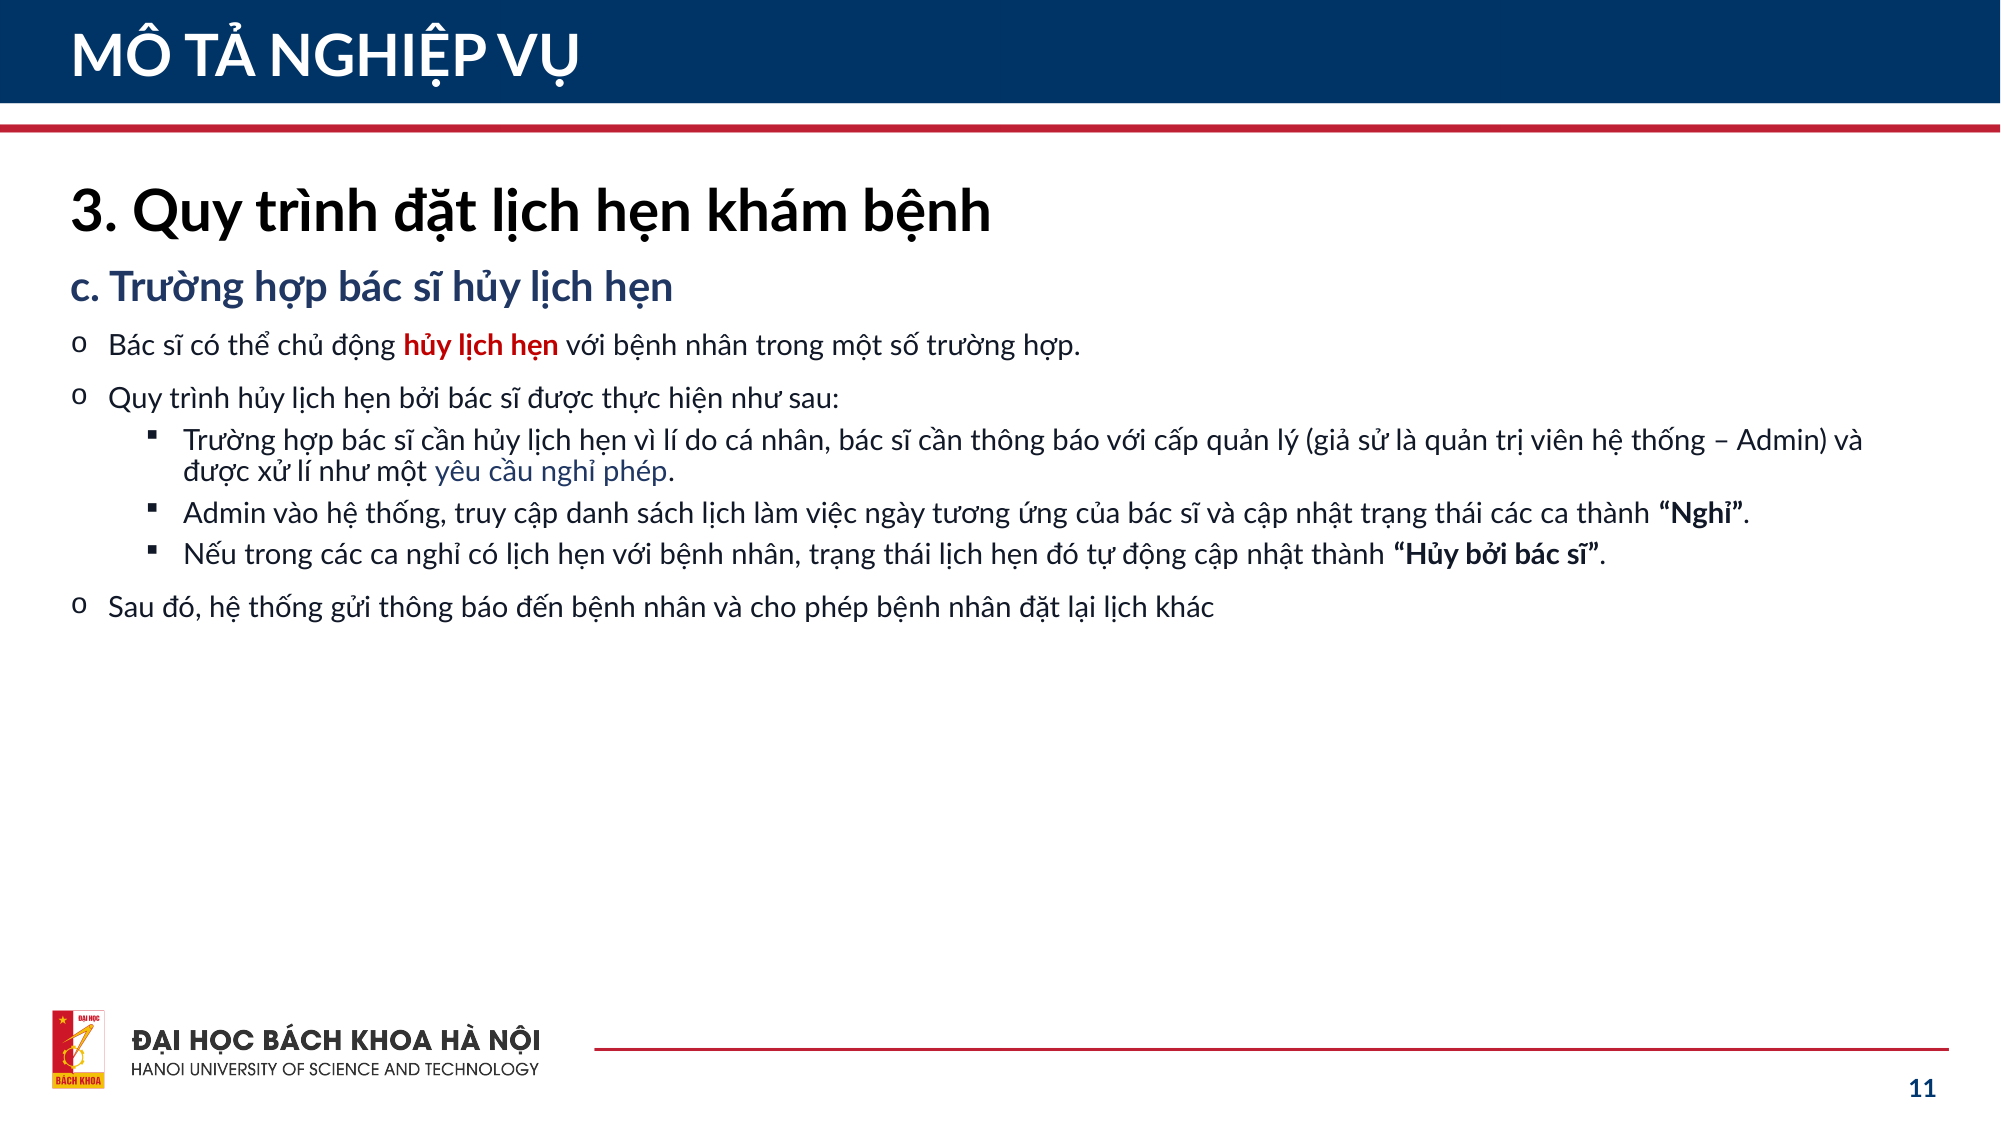

# MÔ TẢ NGHIỆP VỤ
3. Quy trình đặt lịch hẹn khám bệnh
c. Trường hợp bác sĩ hủy lịch hẹn
Bác sĩ có thể chủ động hủy lịch hẹn với bệnh nhân trong một số trường hợp.
Quy trình hủy lịch hẹn bởi bác sĩ được thực hiện như sau:
Trường hợp bác sĩ cần hủy lịch hẹn vì lí do cá nhân, bác sĩ cần thông báo với cấp quản lý (giả sử là quản trị viên hệ thống – Admin) và được xử lí như một yêu cầu nghỉ phép.
Admin vào hệ thống, truy cập danh sách lịch làm việc ngày tương ứng của bác sĩ và cập nhật trạng thái các ca thành “Nghỉ”.
Nếu trong các ca nghỉ có lịch hẹn với bệnh nhân, trạng thái lịch hẹn đó tự động cập nhật thành “Hủy bởi bác sĩ”.
Sau đó, hệ thống gửi thông báo đến bệnh nhân và cho phép bệnh nhân đặt lại lịch khác

11